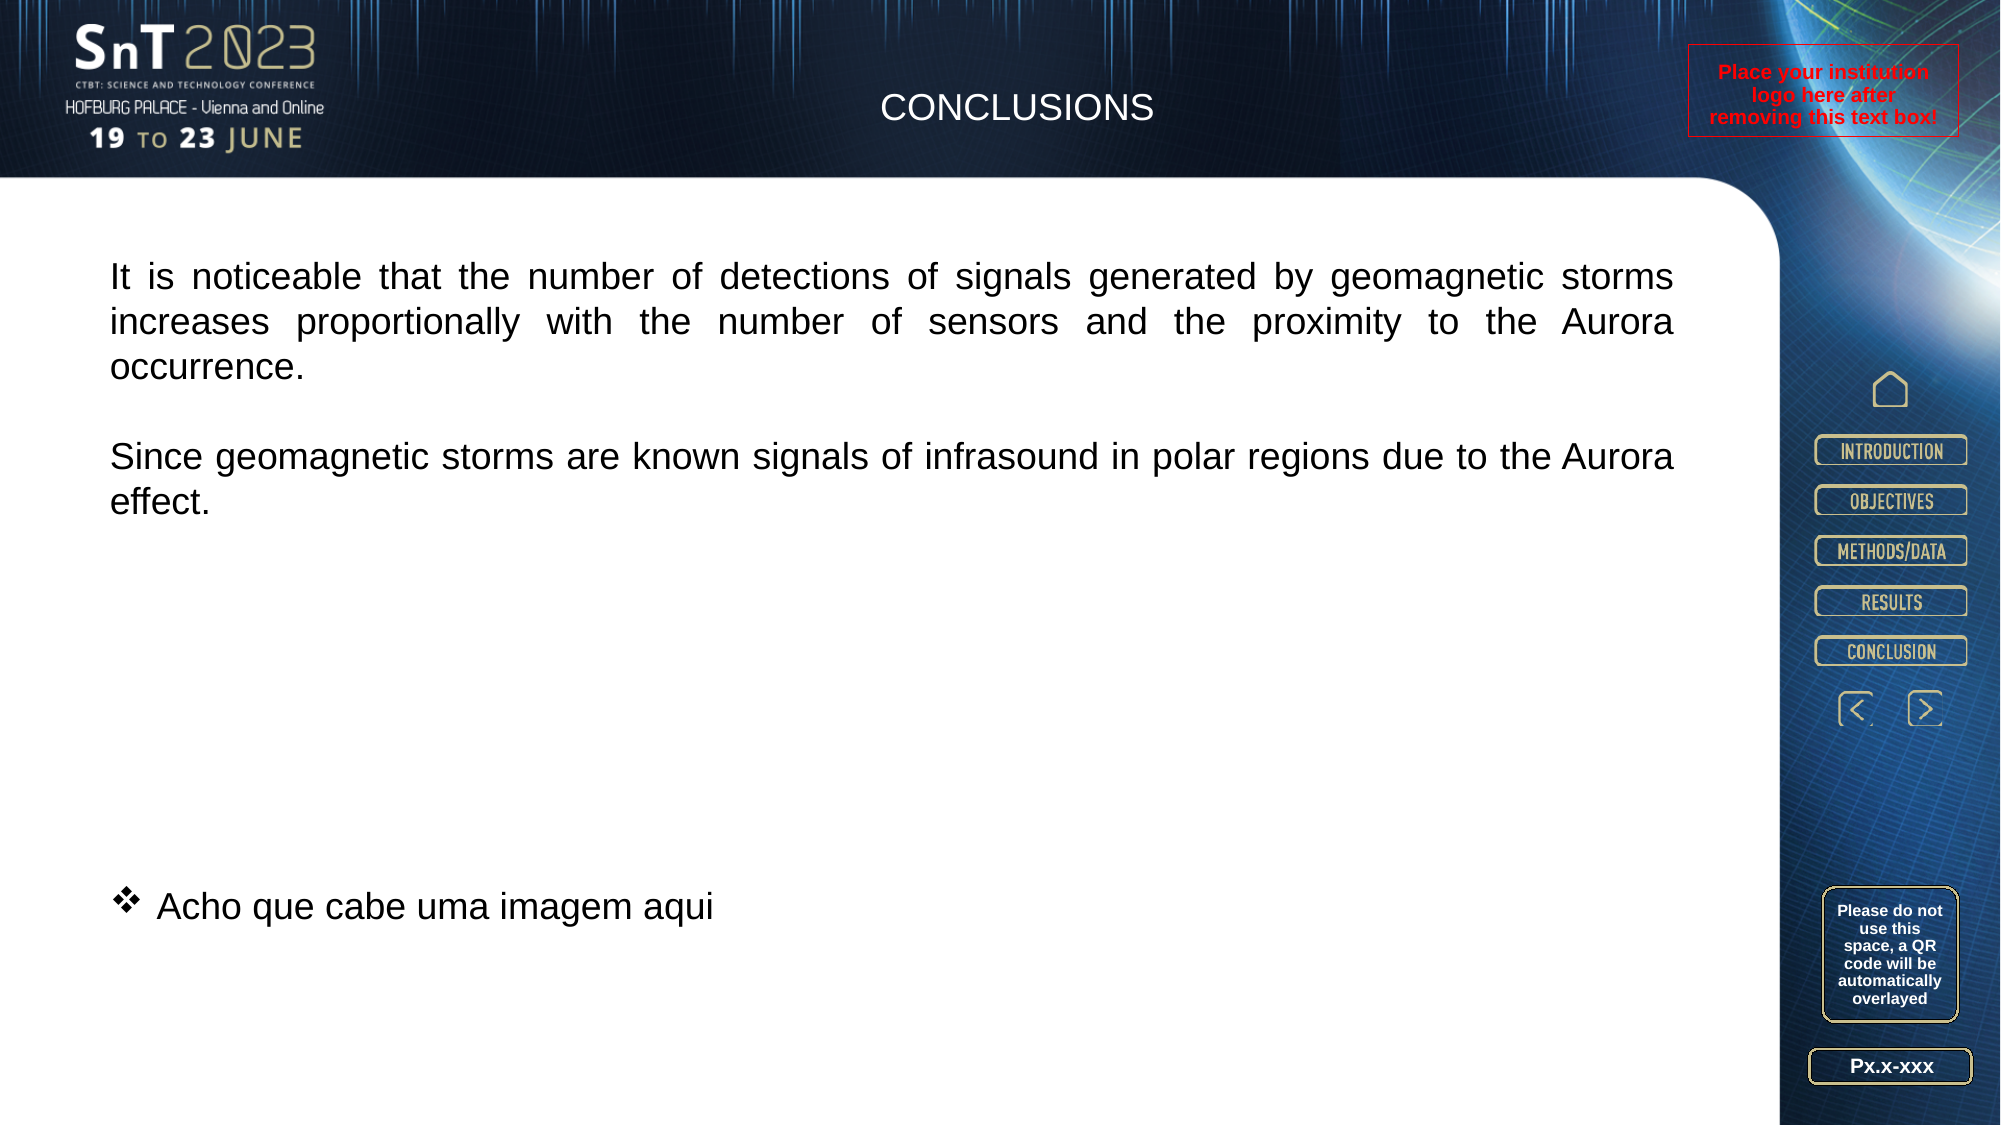

CONCLUSIONS
Place your institution logo here after removing this text box!
It is noticeable that the number of detections of signals generated by geomagnetic storms increases proportionally with the number of sensors and the proximity to the Aurora occurrence.

Since geomagnetic storms are known signals of infrasound in polar regions due to the Aurora effect.

Acho que cabe uma imagem aqui
Please do not use this space, a QR code will be automatically overlayed
Px.x-xxx